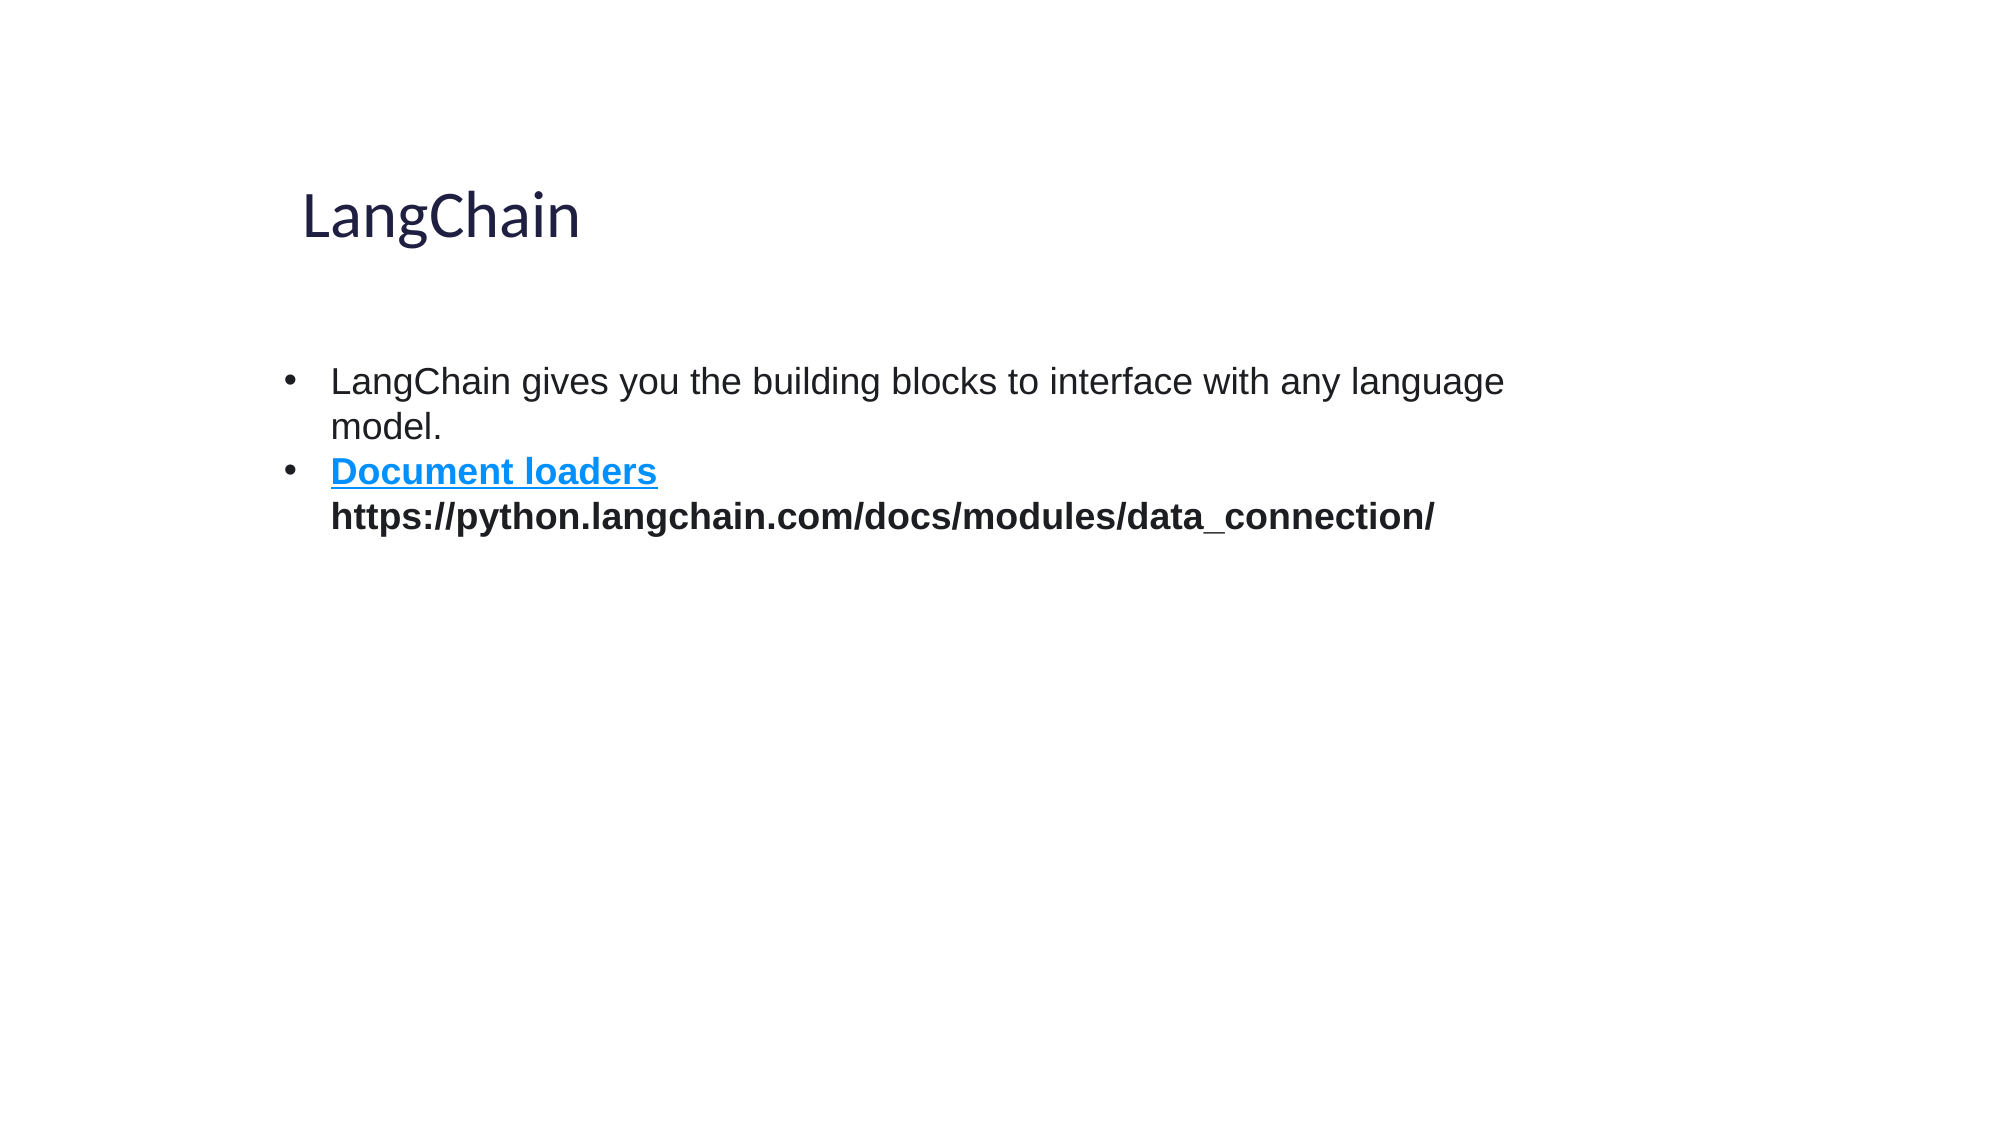

LangChain
LangChain gives you the building blocks to interface with any language model.
Document loaders
https://python.langchain.com/docs/modules/data_connection/